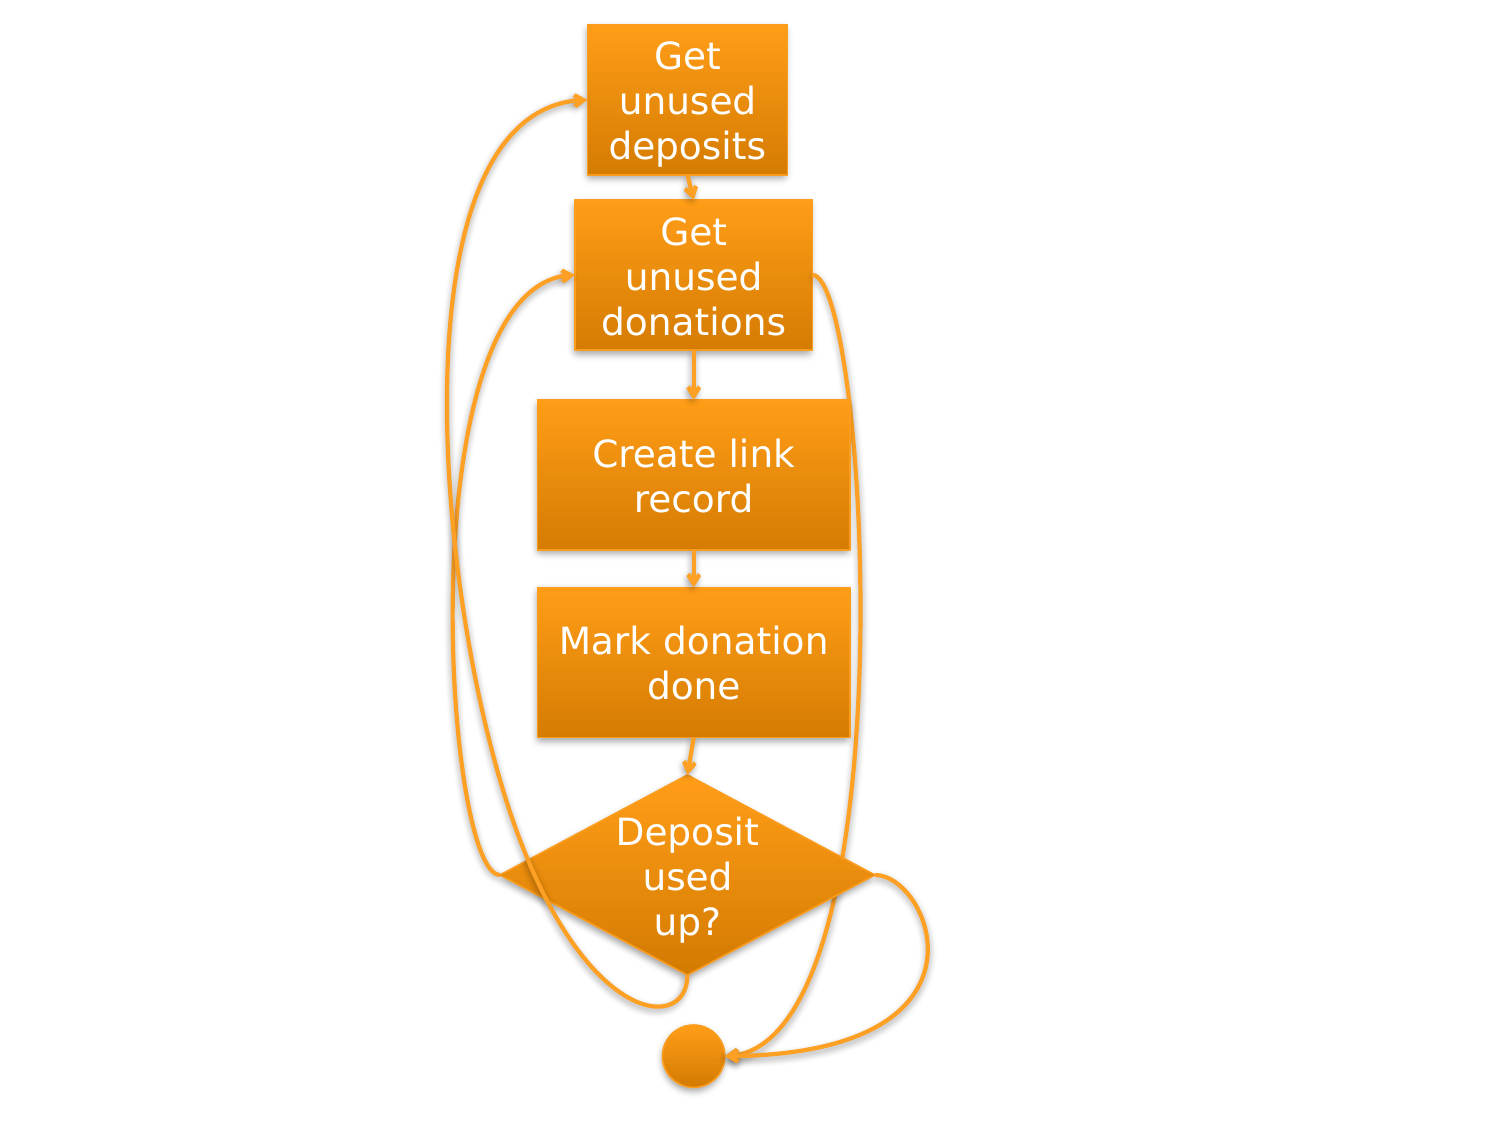

Get unused deposits
Get unused donations
Create link record
Mark donation done
Deposit used up?